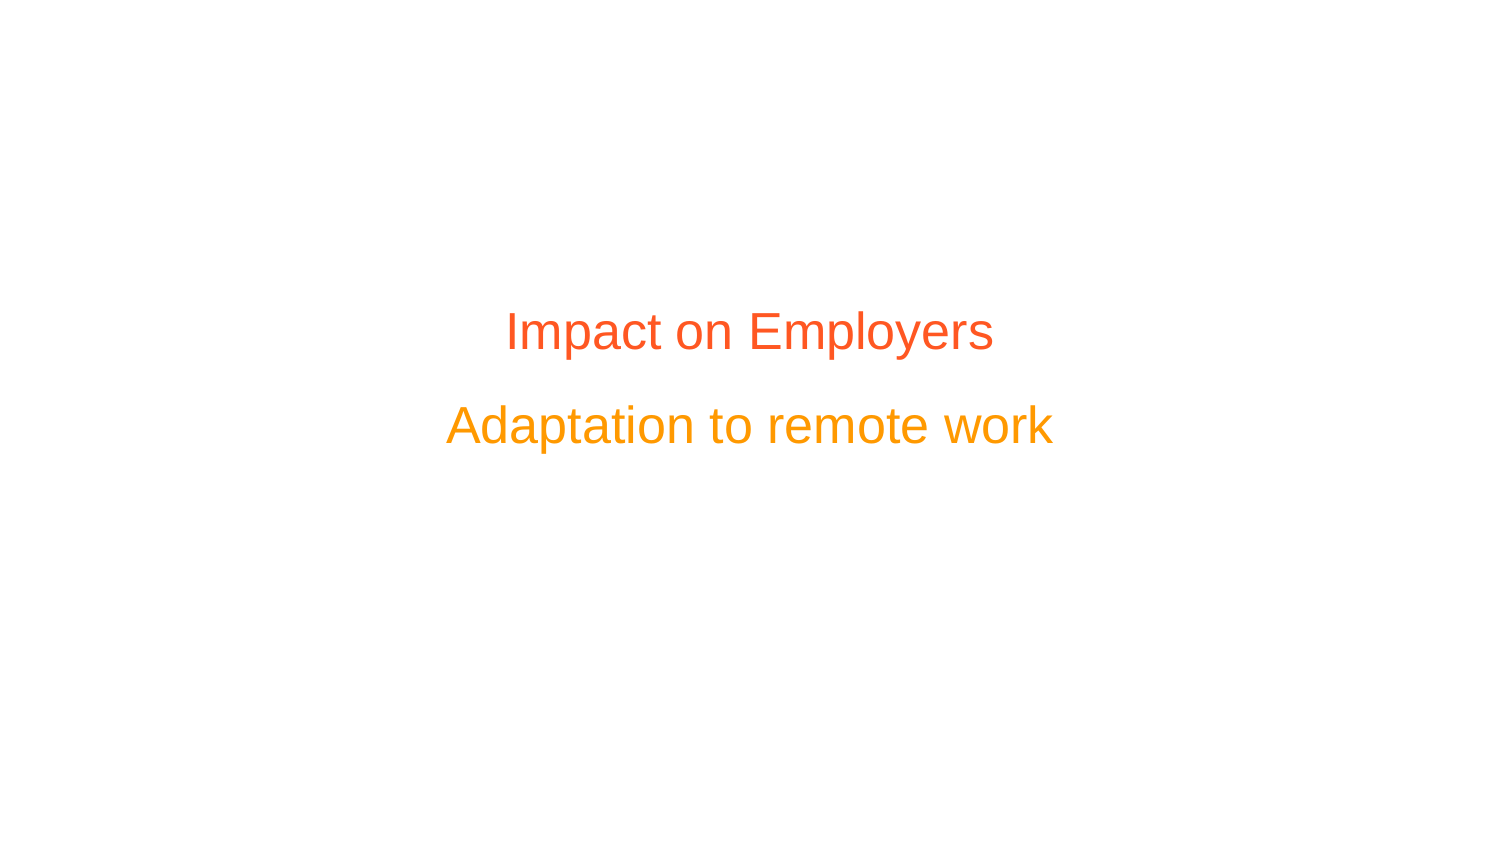

# Impact on Employers
Adaptation to remote work